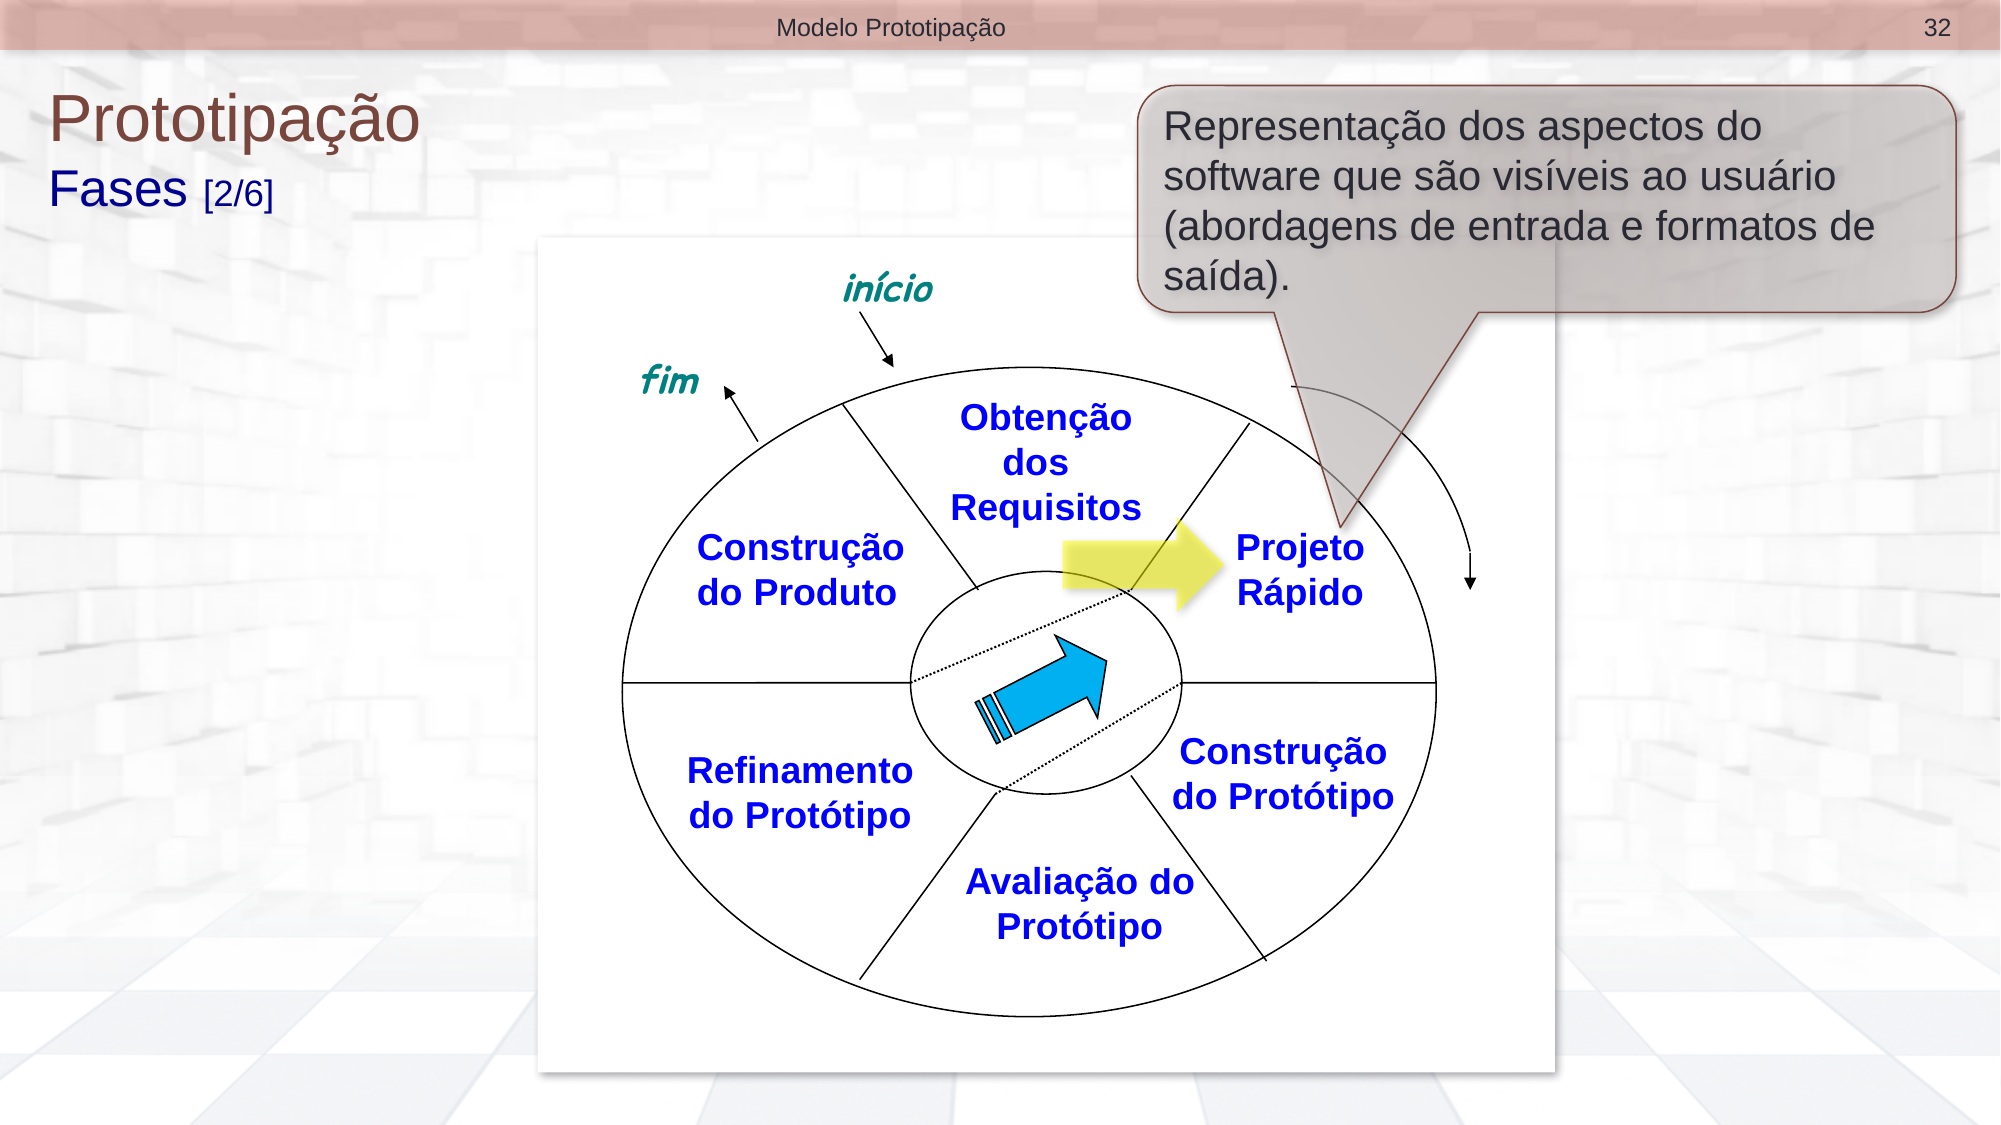

32
Modelo Prototipação
# Prototipação Fases [2/6]
Representação dos aspectos do software que são visíveis ao usuário (abordagens de entrada e formatos de saída).

início

fim

Obtenção dos   Requisitos

Construção
do Produto
Projeto Rápido

Construção do Protótipo
Refinamento do Protótipo

Avaliação do Protótipo